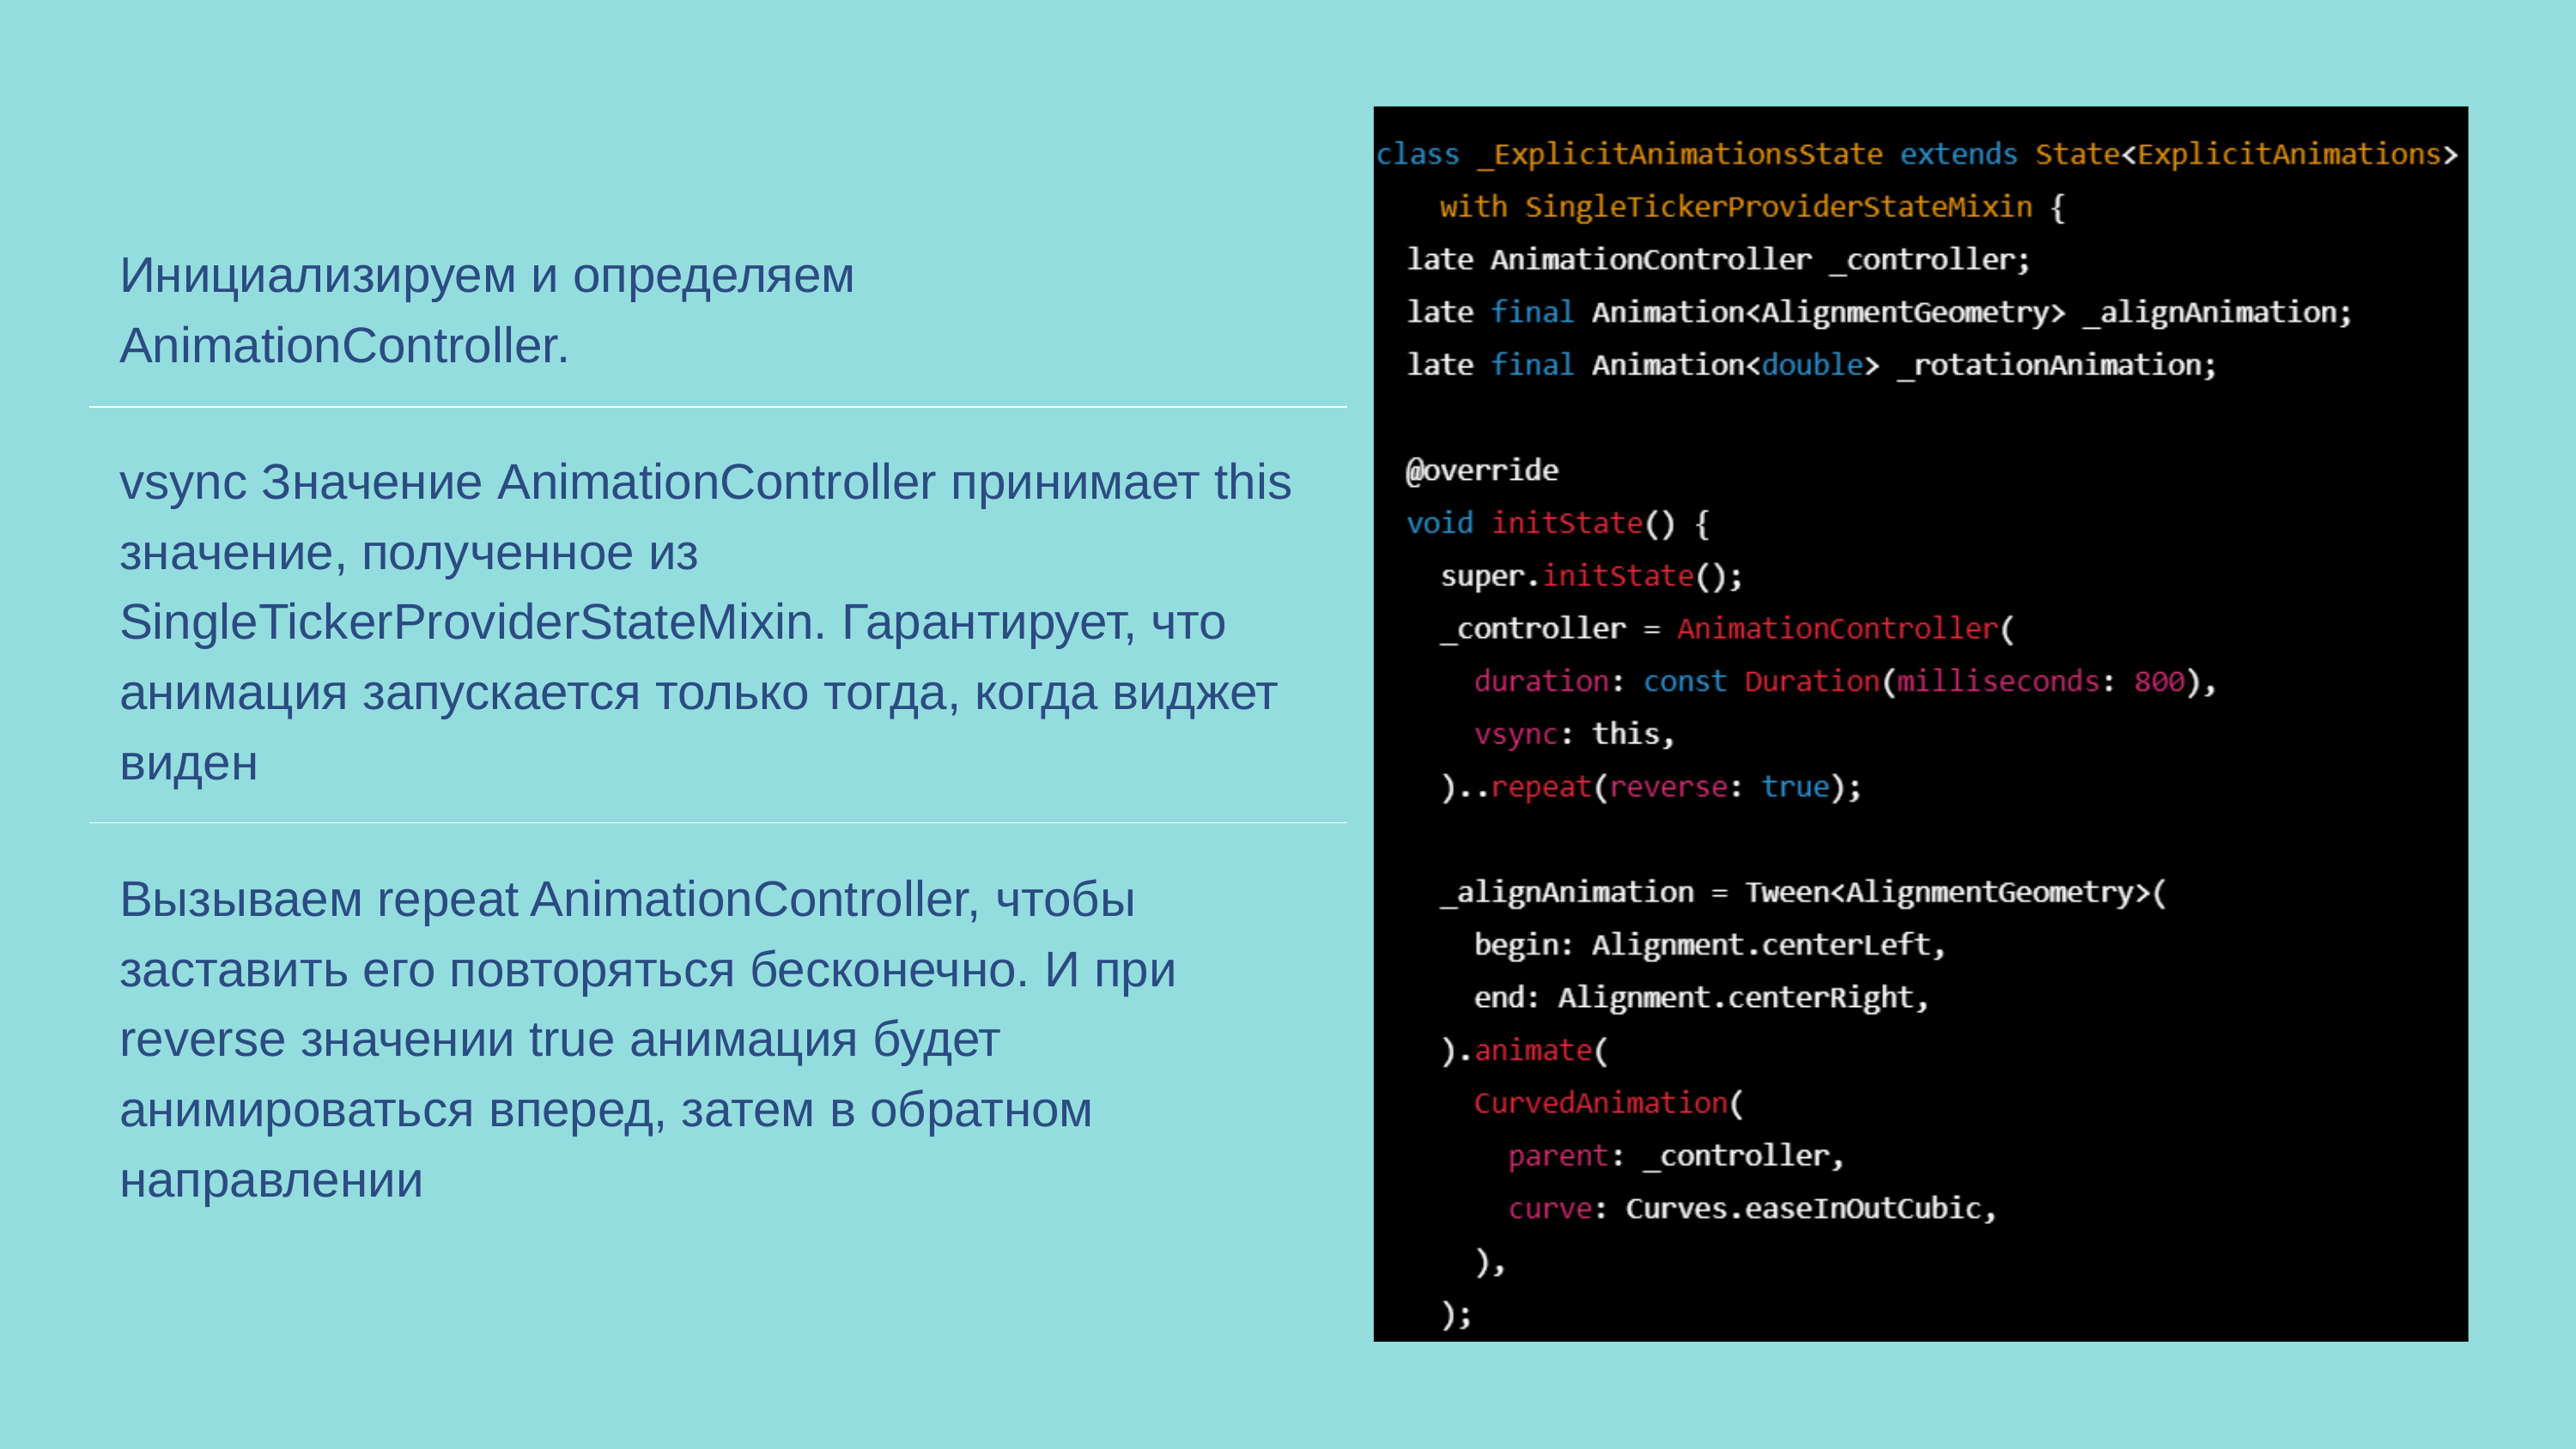

| Инициализируем и определяем AnimationController. |
| --- |
| vsync Значение AnimationController принимает this значение, полученное из SingleTickerProviderStateMixin. Гарантирует, что анимация запускается только тогда, когда виджет виден |
| Вызываем repeat AnimationController, чтобы заставить его повторяться бесконечно. И при reverse значении true анимация будет анимироваться вперед, затем в обратном направлении |